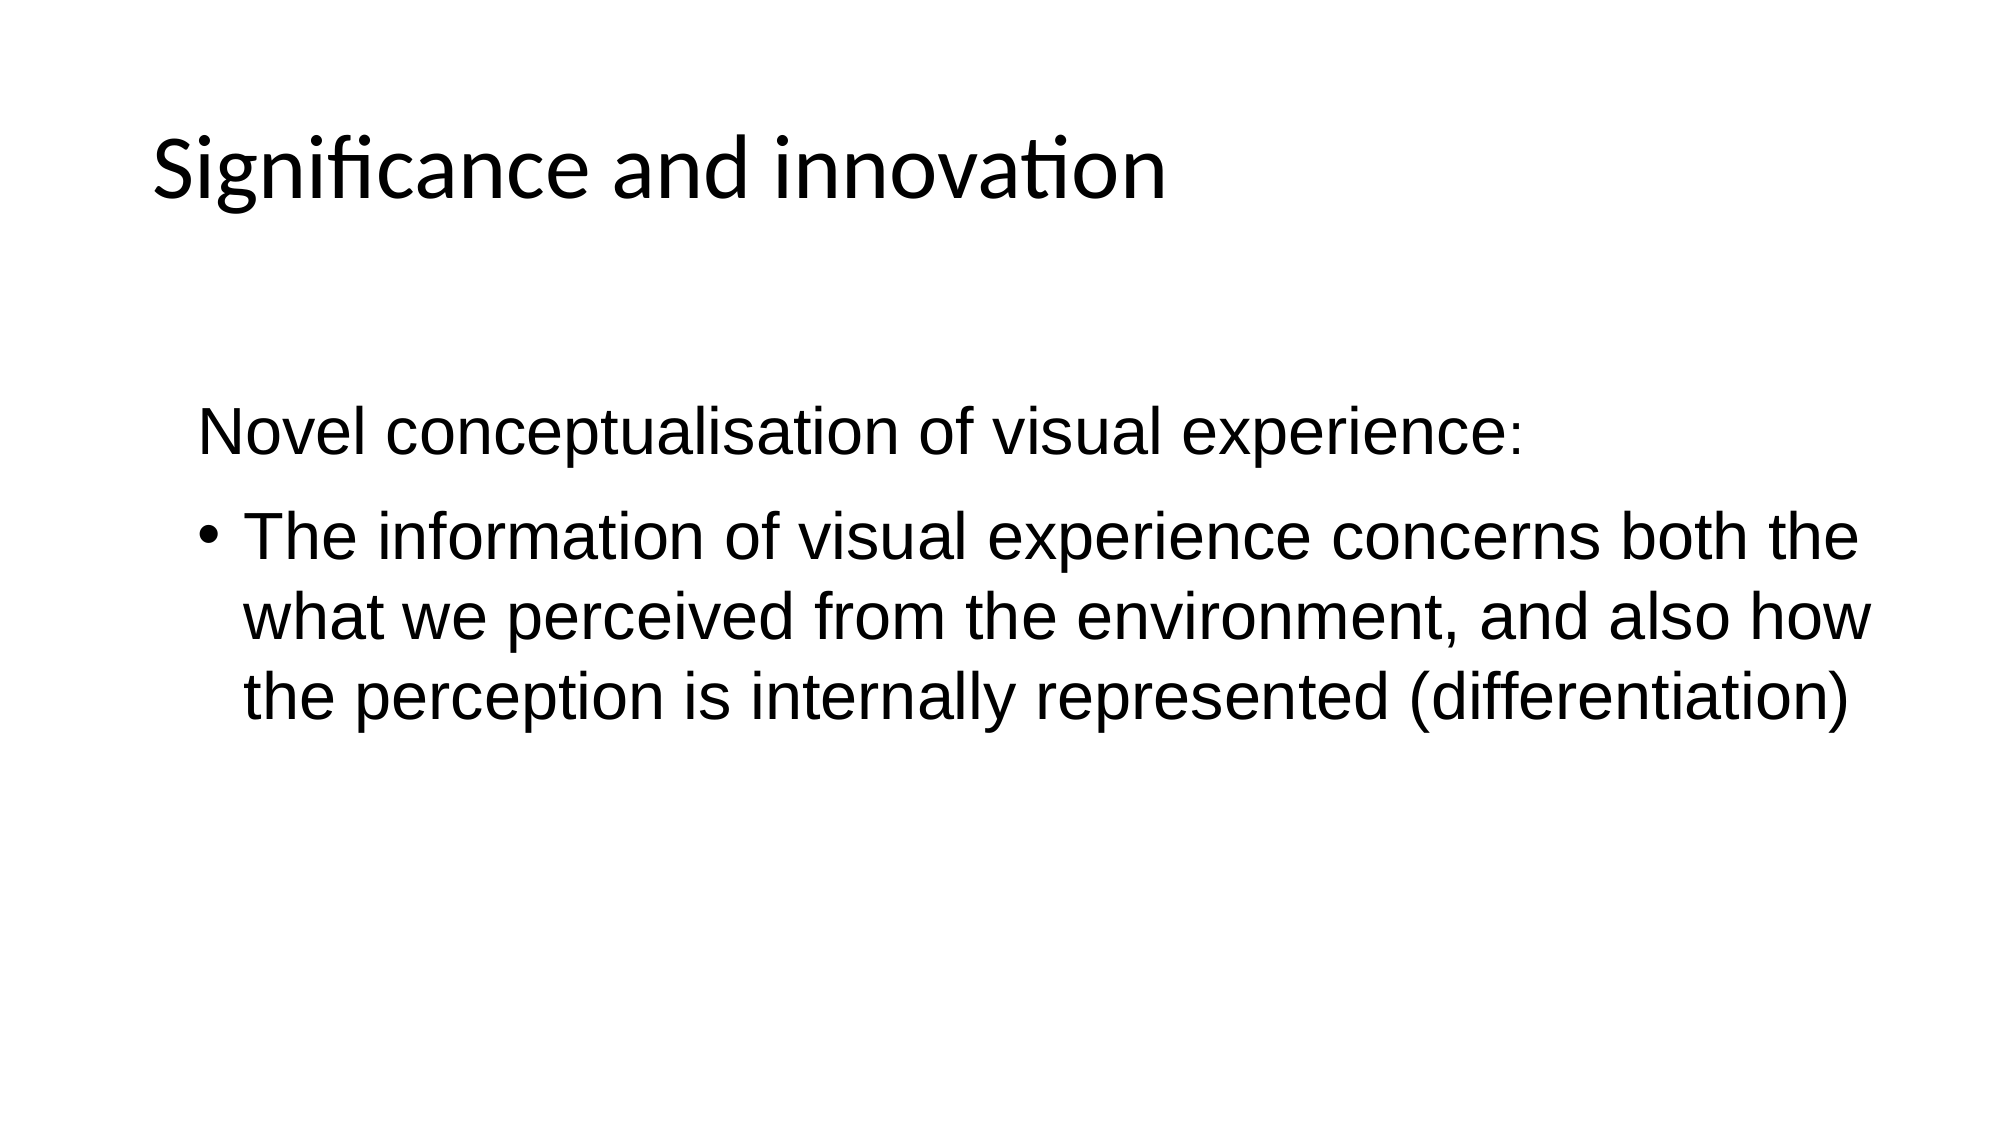

# Significance and innovation
Novel conceptualisation of visual experience:
The information of visual experience concerns both the what we perceived from the environment, and also how the perception is internally represented (differentiation)